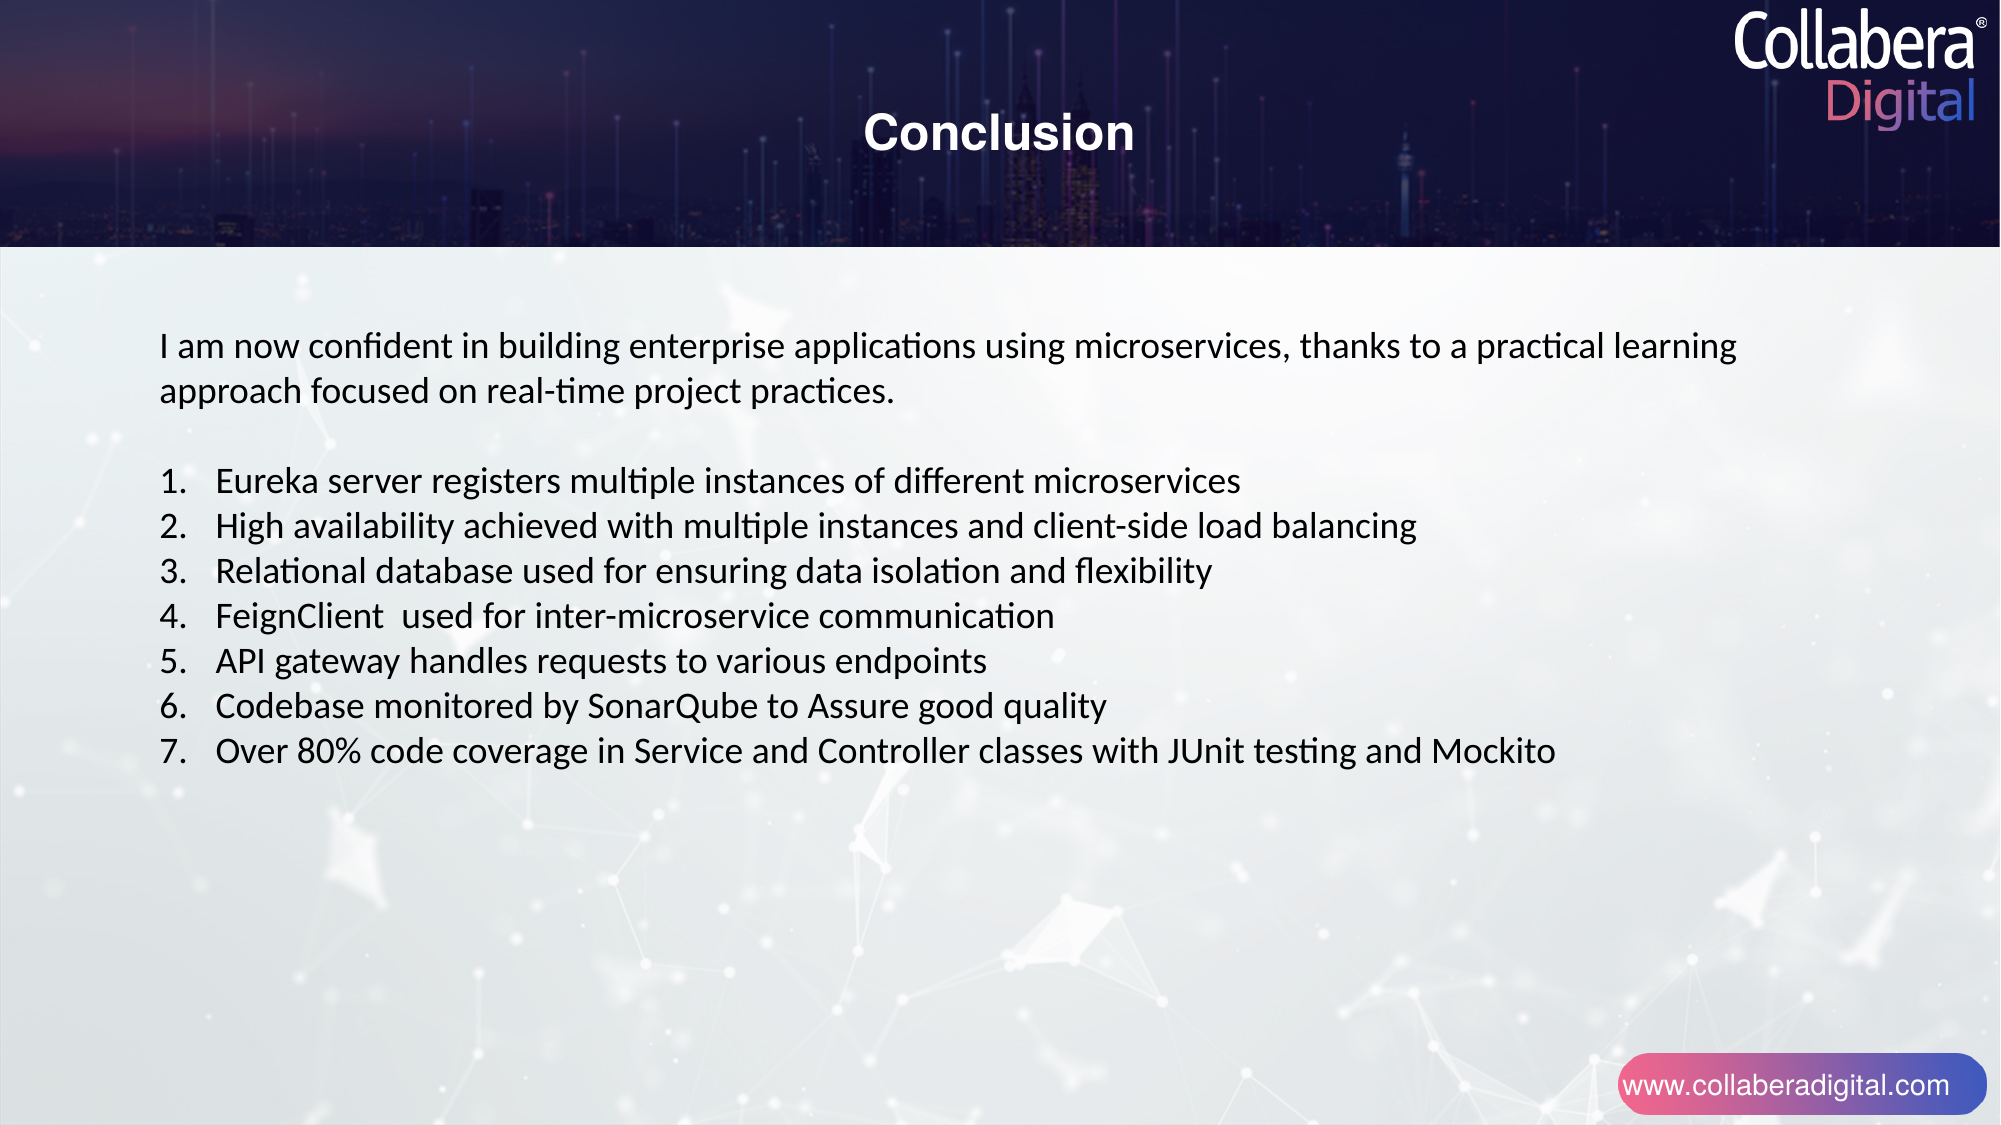

Conclusion
I am now confident in building enterprise applications using microservices, thanks to a practical learning approach focused on real-time project practices.

Eureka server registers multiple instances of different microservices
High availability achieved with multiple instances and client-side load balancing
Relational database used for ensuring data isolation and flexibility
FeignClient  used for inter-microservice communication
API gateway handles requests to various endpoints
Codebase monitored by SonarQube to Assure good quality
Over 80% code coverage in Service and Controller classes with JUnit testing and Mockito